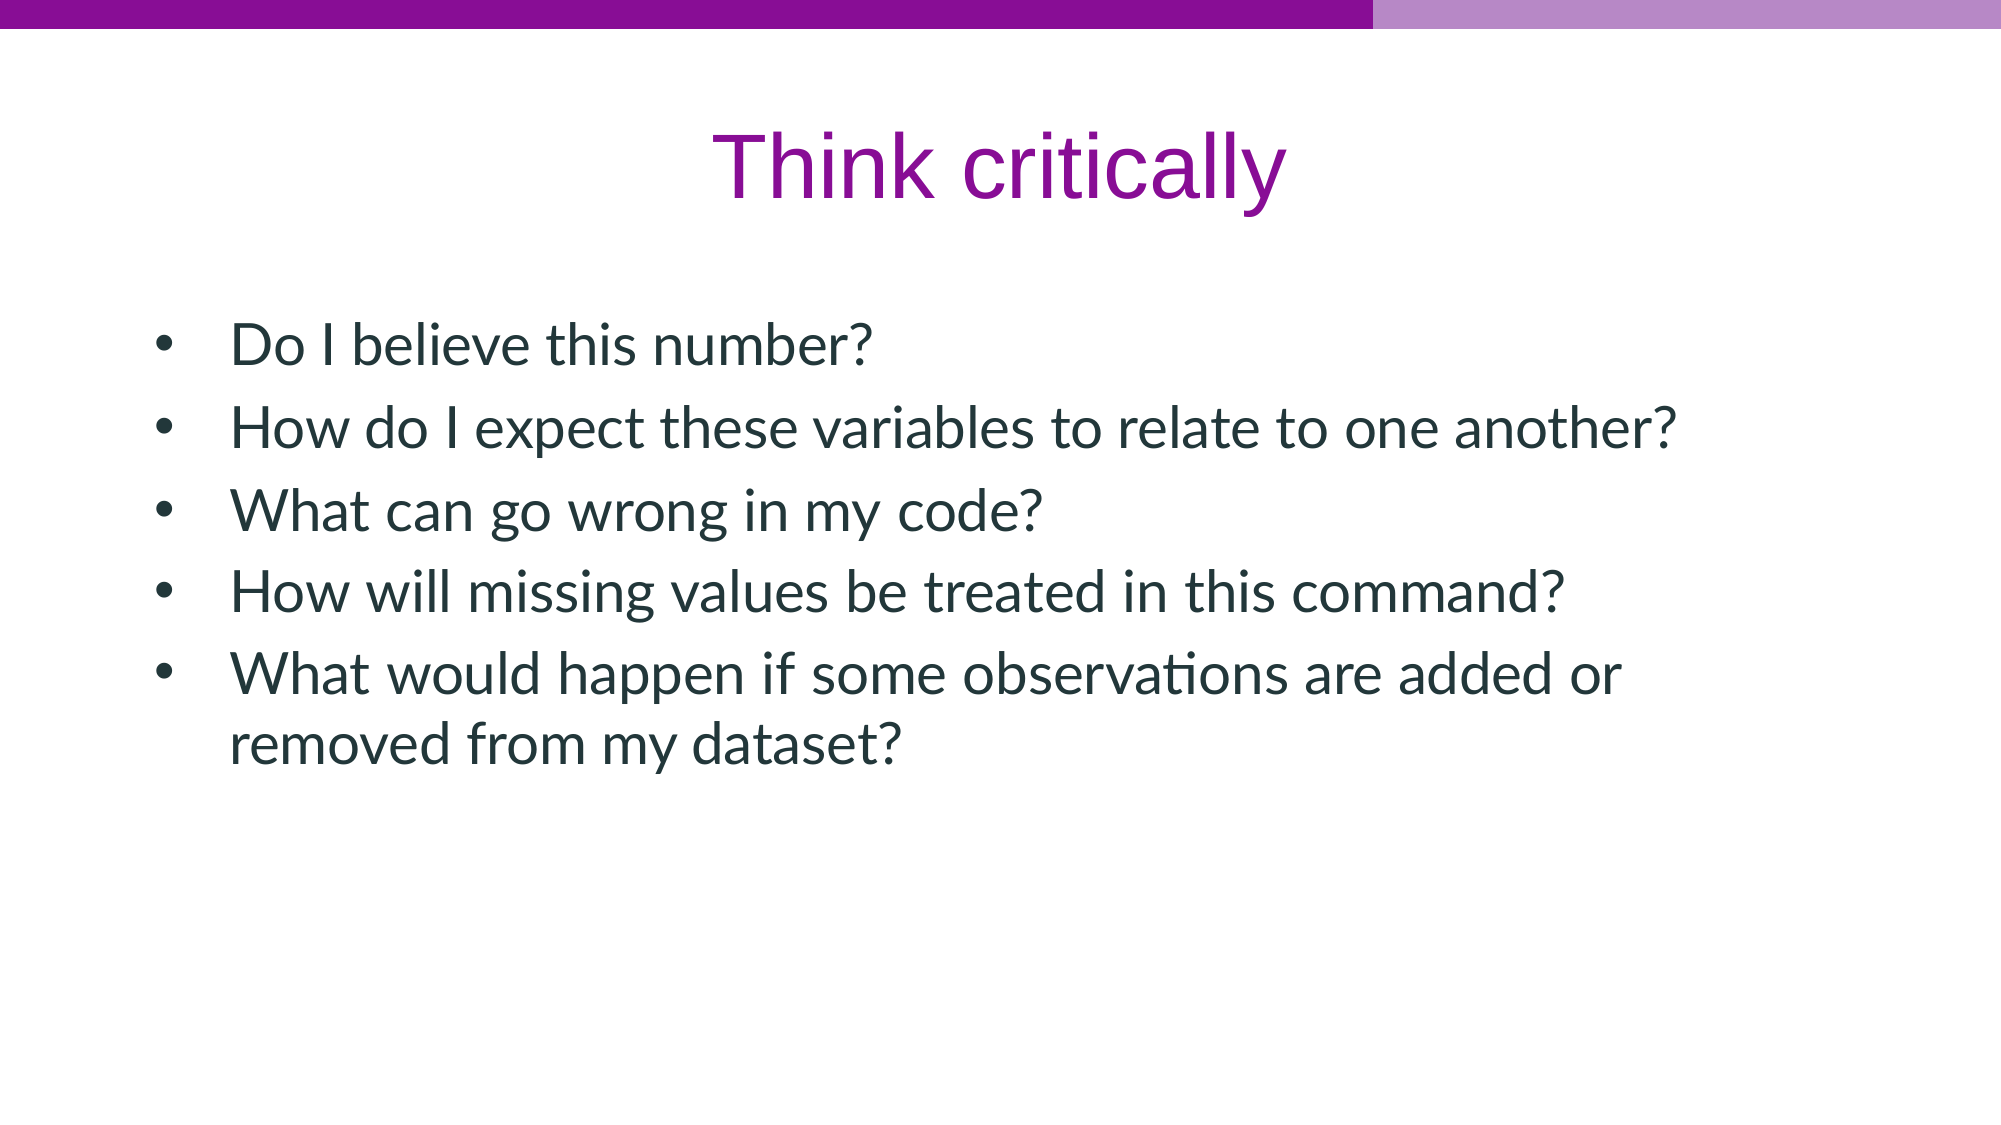

# Think critically
Do I believe this number?
How do I expect these variables to relate to one another?
What can go wrong in my code?
How will missing values be treated in this command?
What would happen if some observations are added or removed from my dataset?